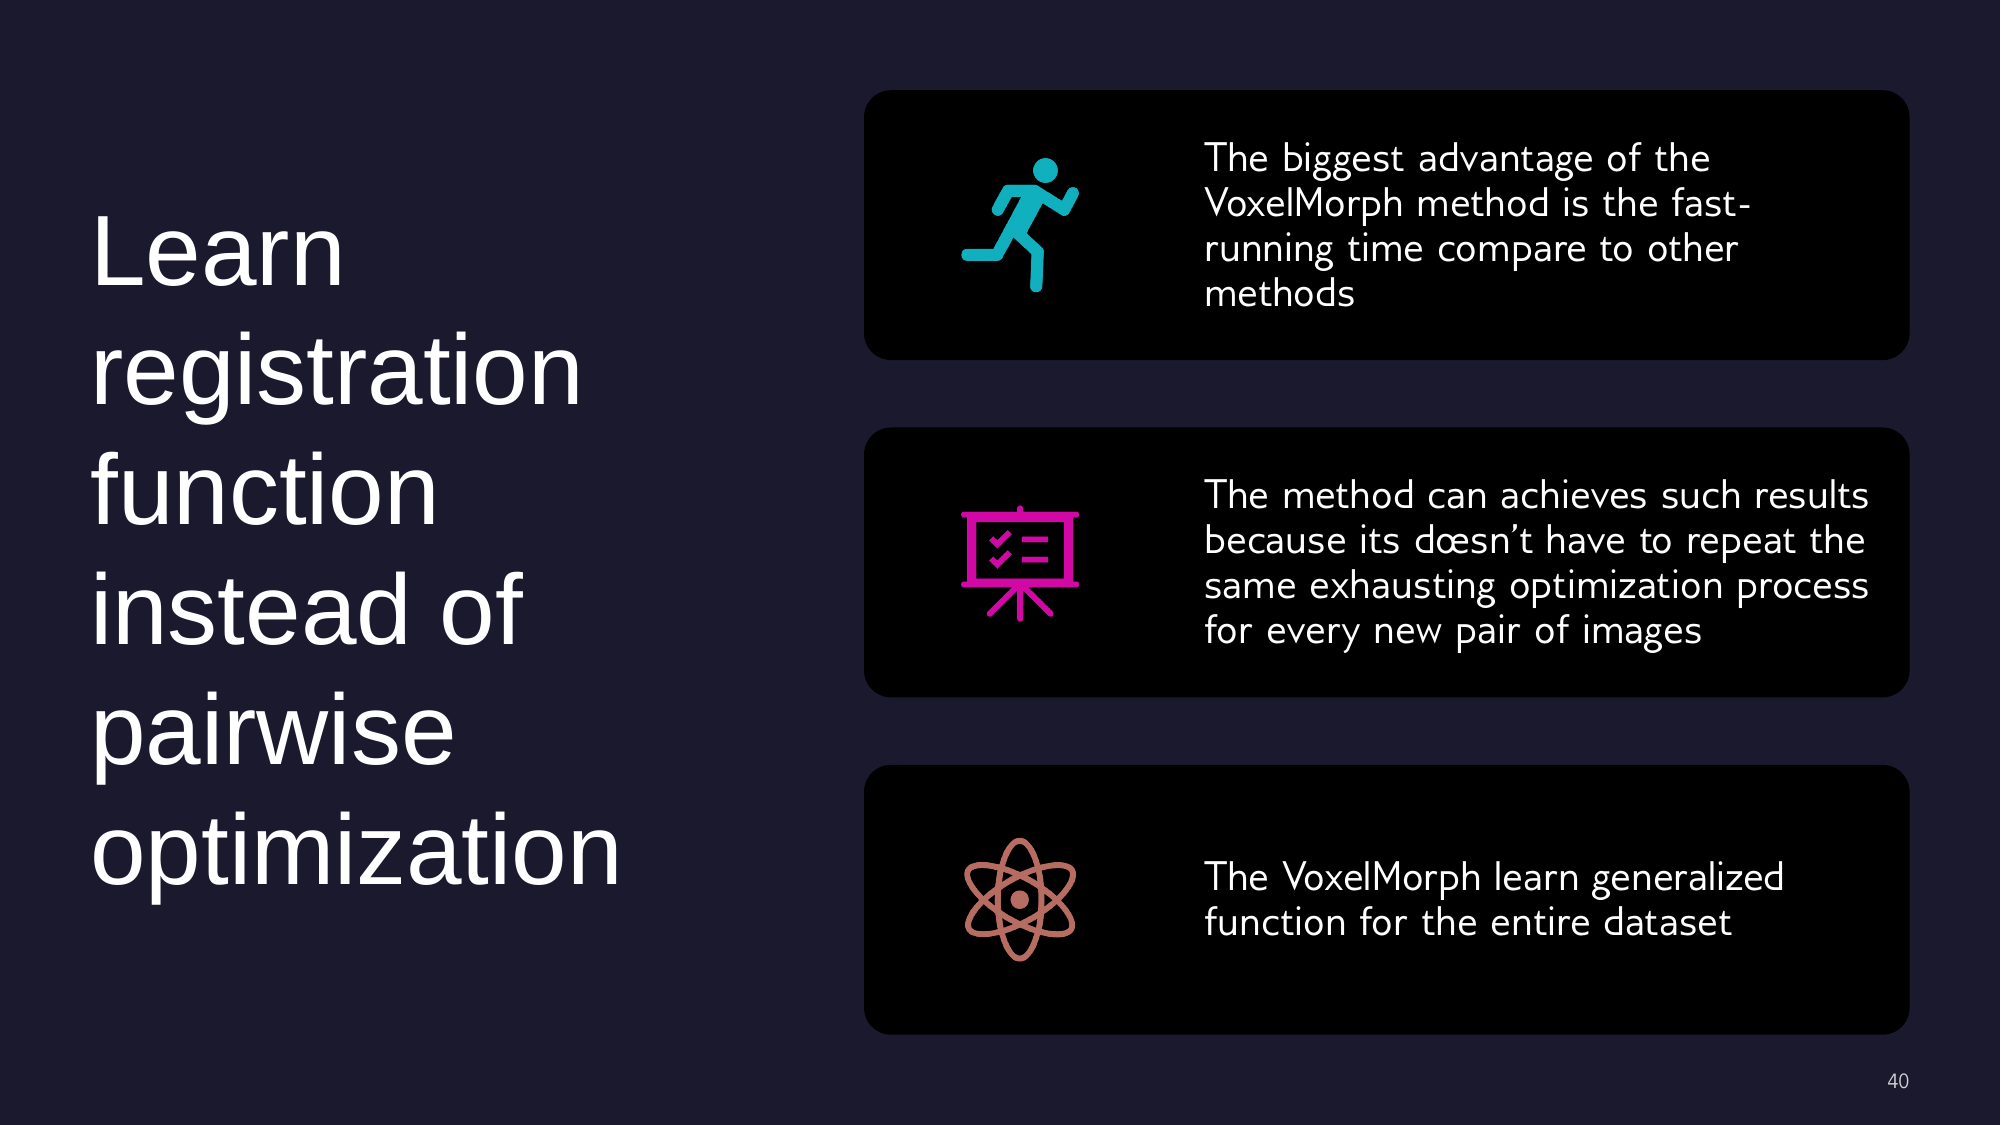

# Learn registration function instead of pairwise optimization
The biggest advantage of the VoxelMorph method is the fast-running time compare to other methods
The method can achieves such results because its doesn’t have to repeat the same exhausting optimization process for every new pair of images
The VoxelMorph learn generalized function for the entire dataset
40